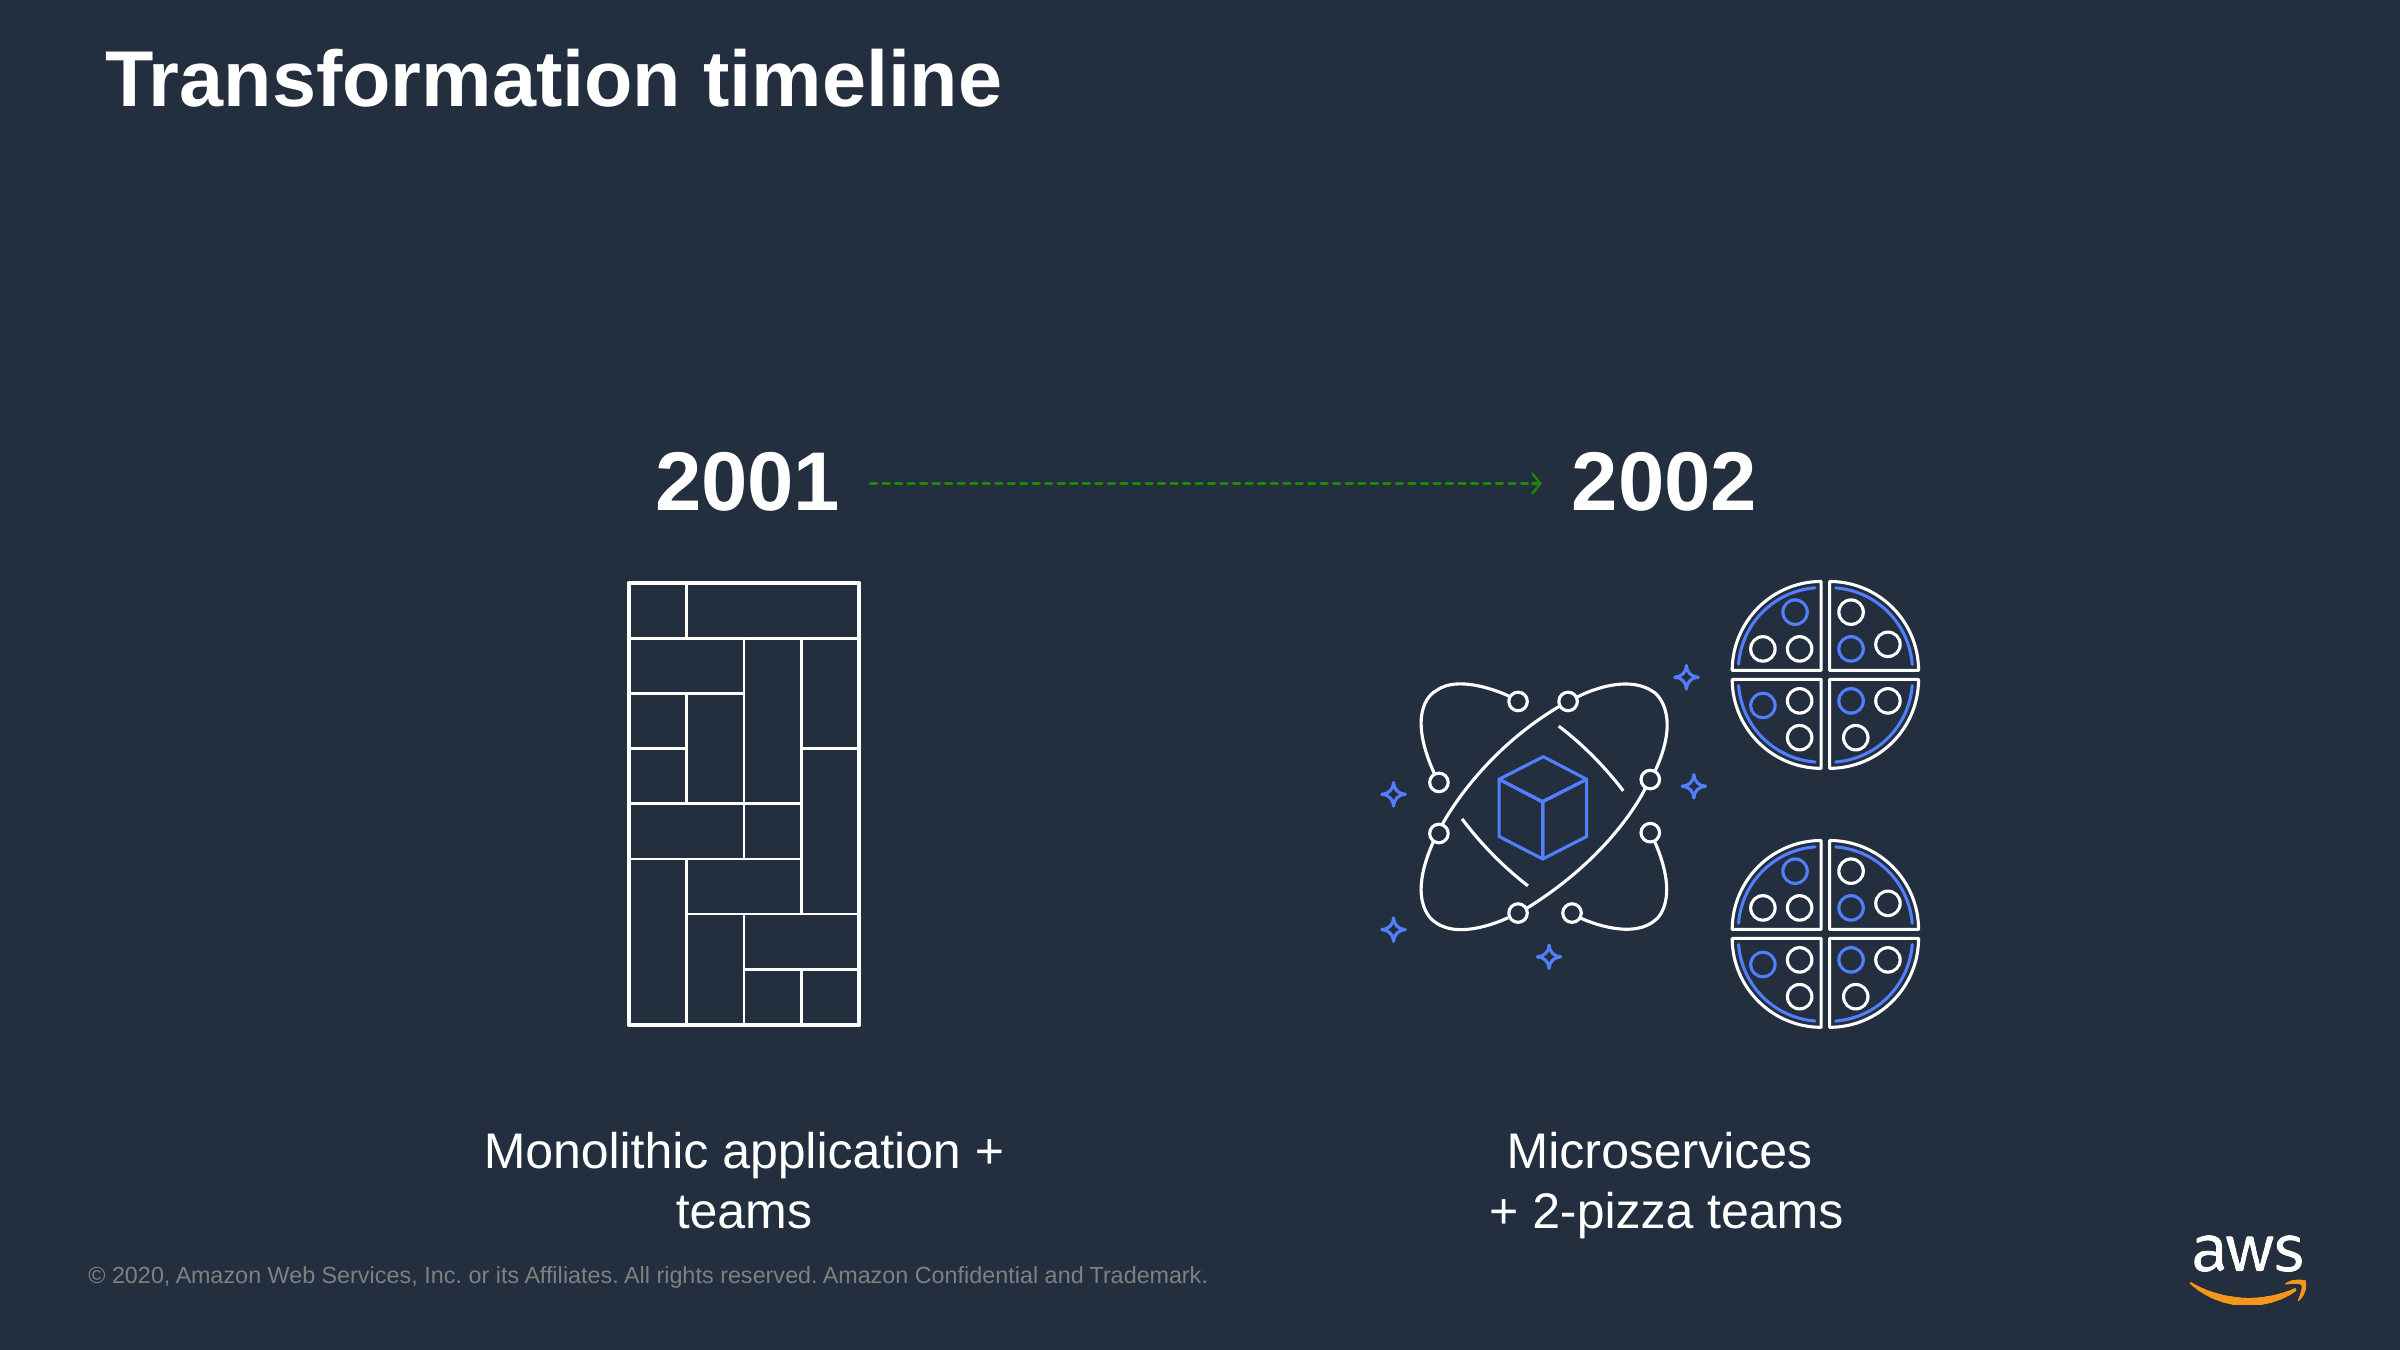

# Transformation timeline
2001
2002

|  |  |  |  |
| --- | --- | --- | --- |
|  |  |  |  |
|  |  |  |  |
|  |  |  |  |
|  |  |  |  |
|  |  |  |  |
|  |  |  |  |
|  |  |  |  |

Monolithic application + teams
Microservices
+ 2-pizza teams